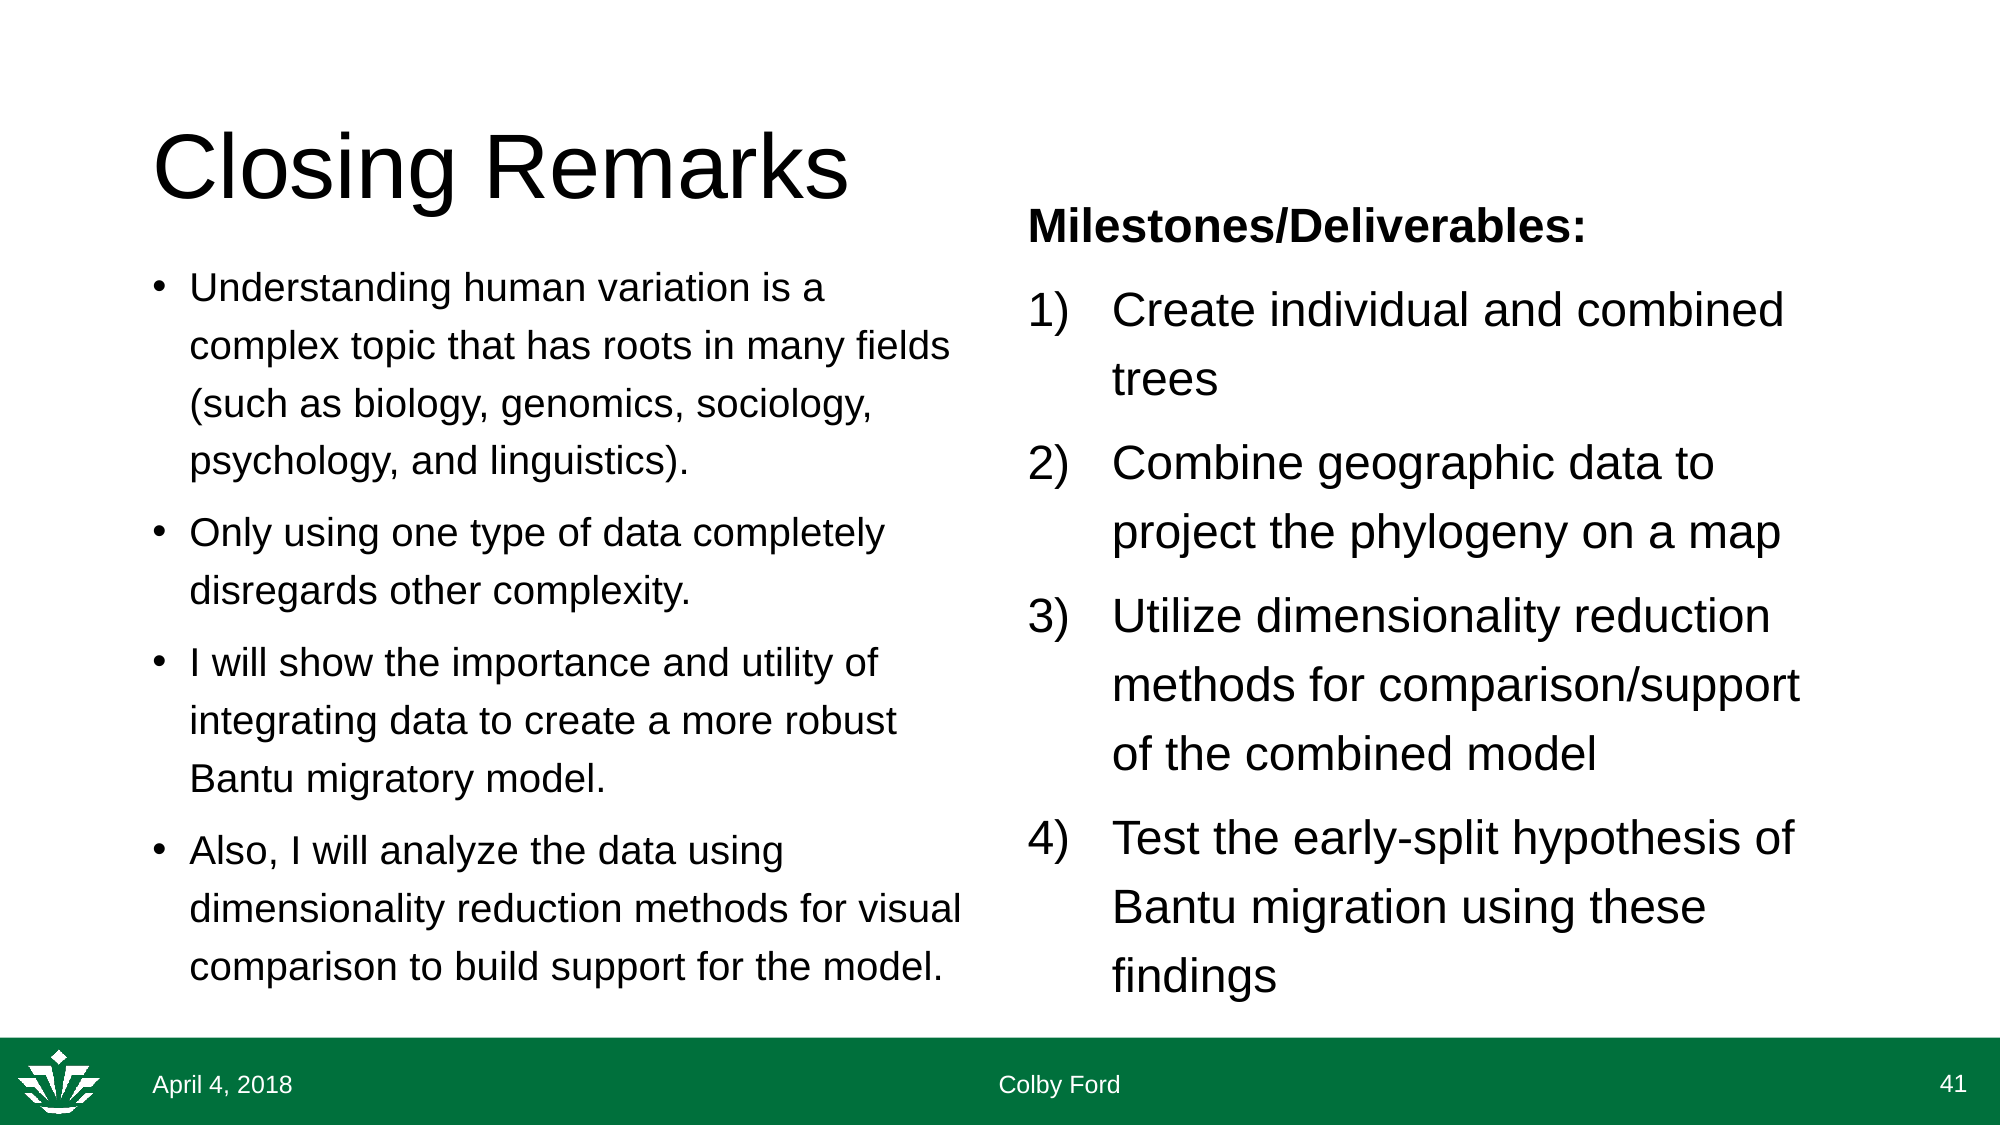

# Closing Remarks
Milestones/Deliverables:
Create individual and combined trees
Combine geographic data to project the phylogeny on a map
Utilize dimensionality reduction methods for comparison/support of the combined model
Test the early-split hypothesis of Bantu migration using these findings
Understanding human variation is a complex topic that has roots in many fields (such as biology, genomics, sociology, psychology, and linguistics).
Only using one type of data completely disregards other complexity.
I will show the importance and utility of integrating data to create a more robust Bantu migratory model.
Also, I will analyze the data using dimensionality reduction methods for visual comparison to build support for the model.
41
April 4, 2018
Colby Ford